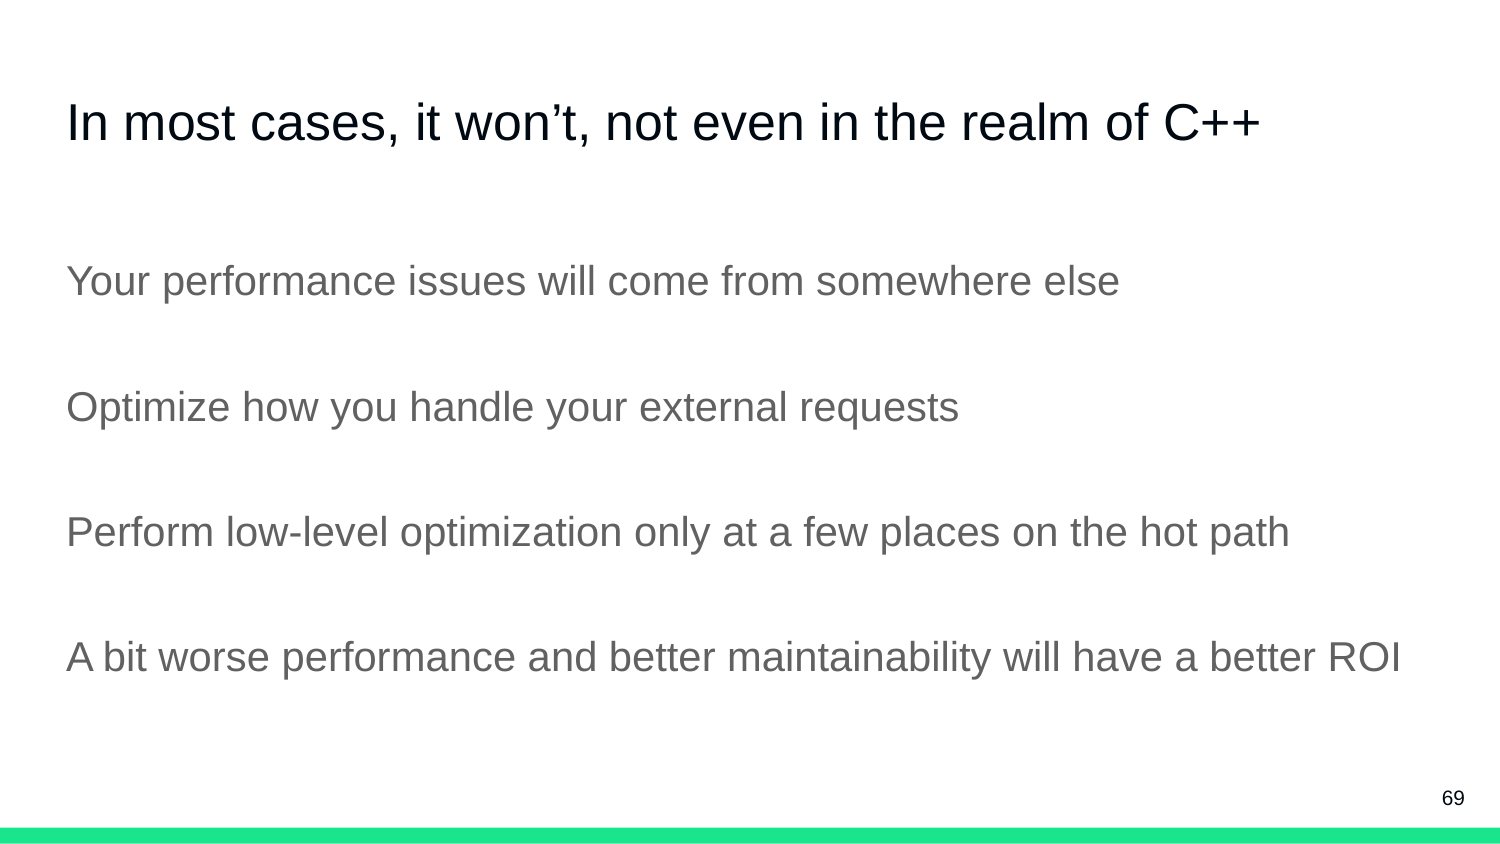

# In most cases, it won’t, not even in the realm of C++
Your performance issues will come from somewhere else
Optimize how you handle your external requests
Perform low-level optimization only at a few places on the hot path
A bit worse performance and better maintainability will have a better ROI
69